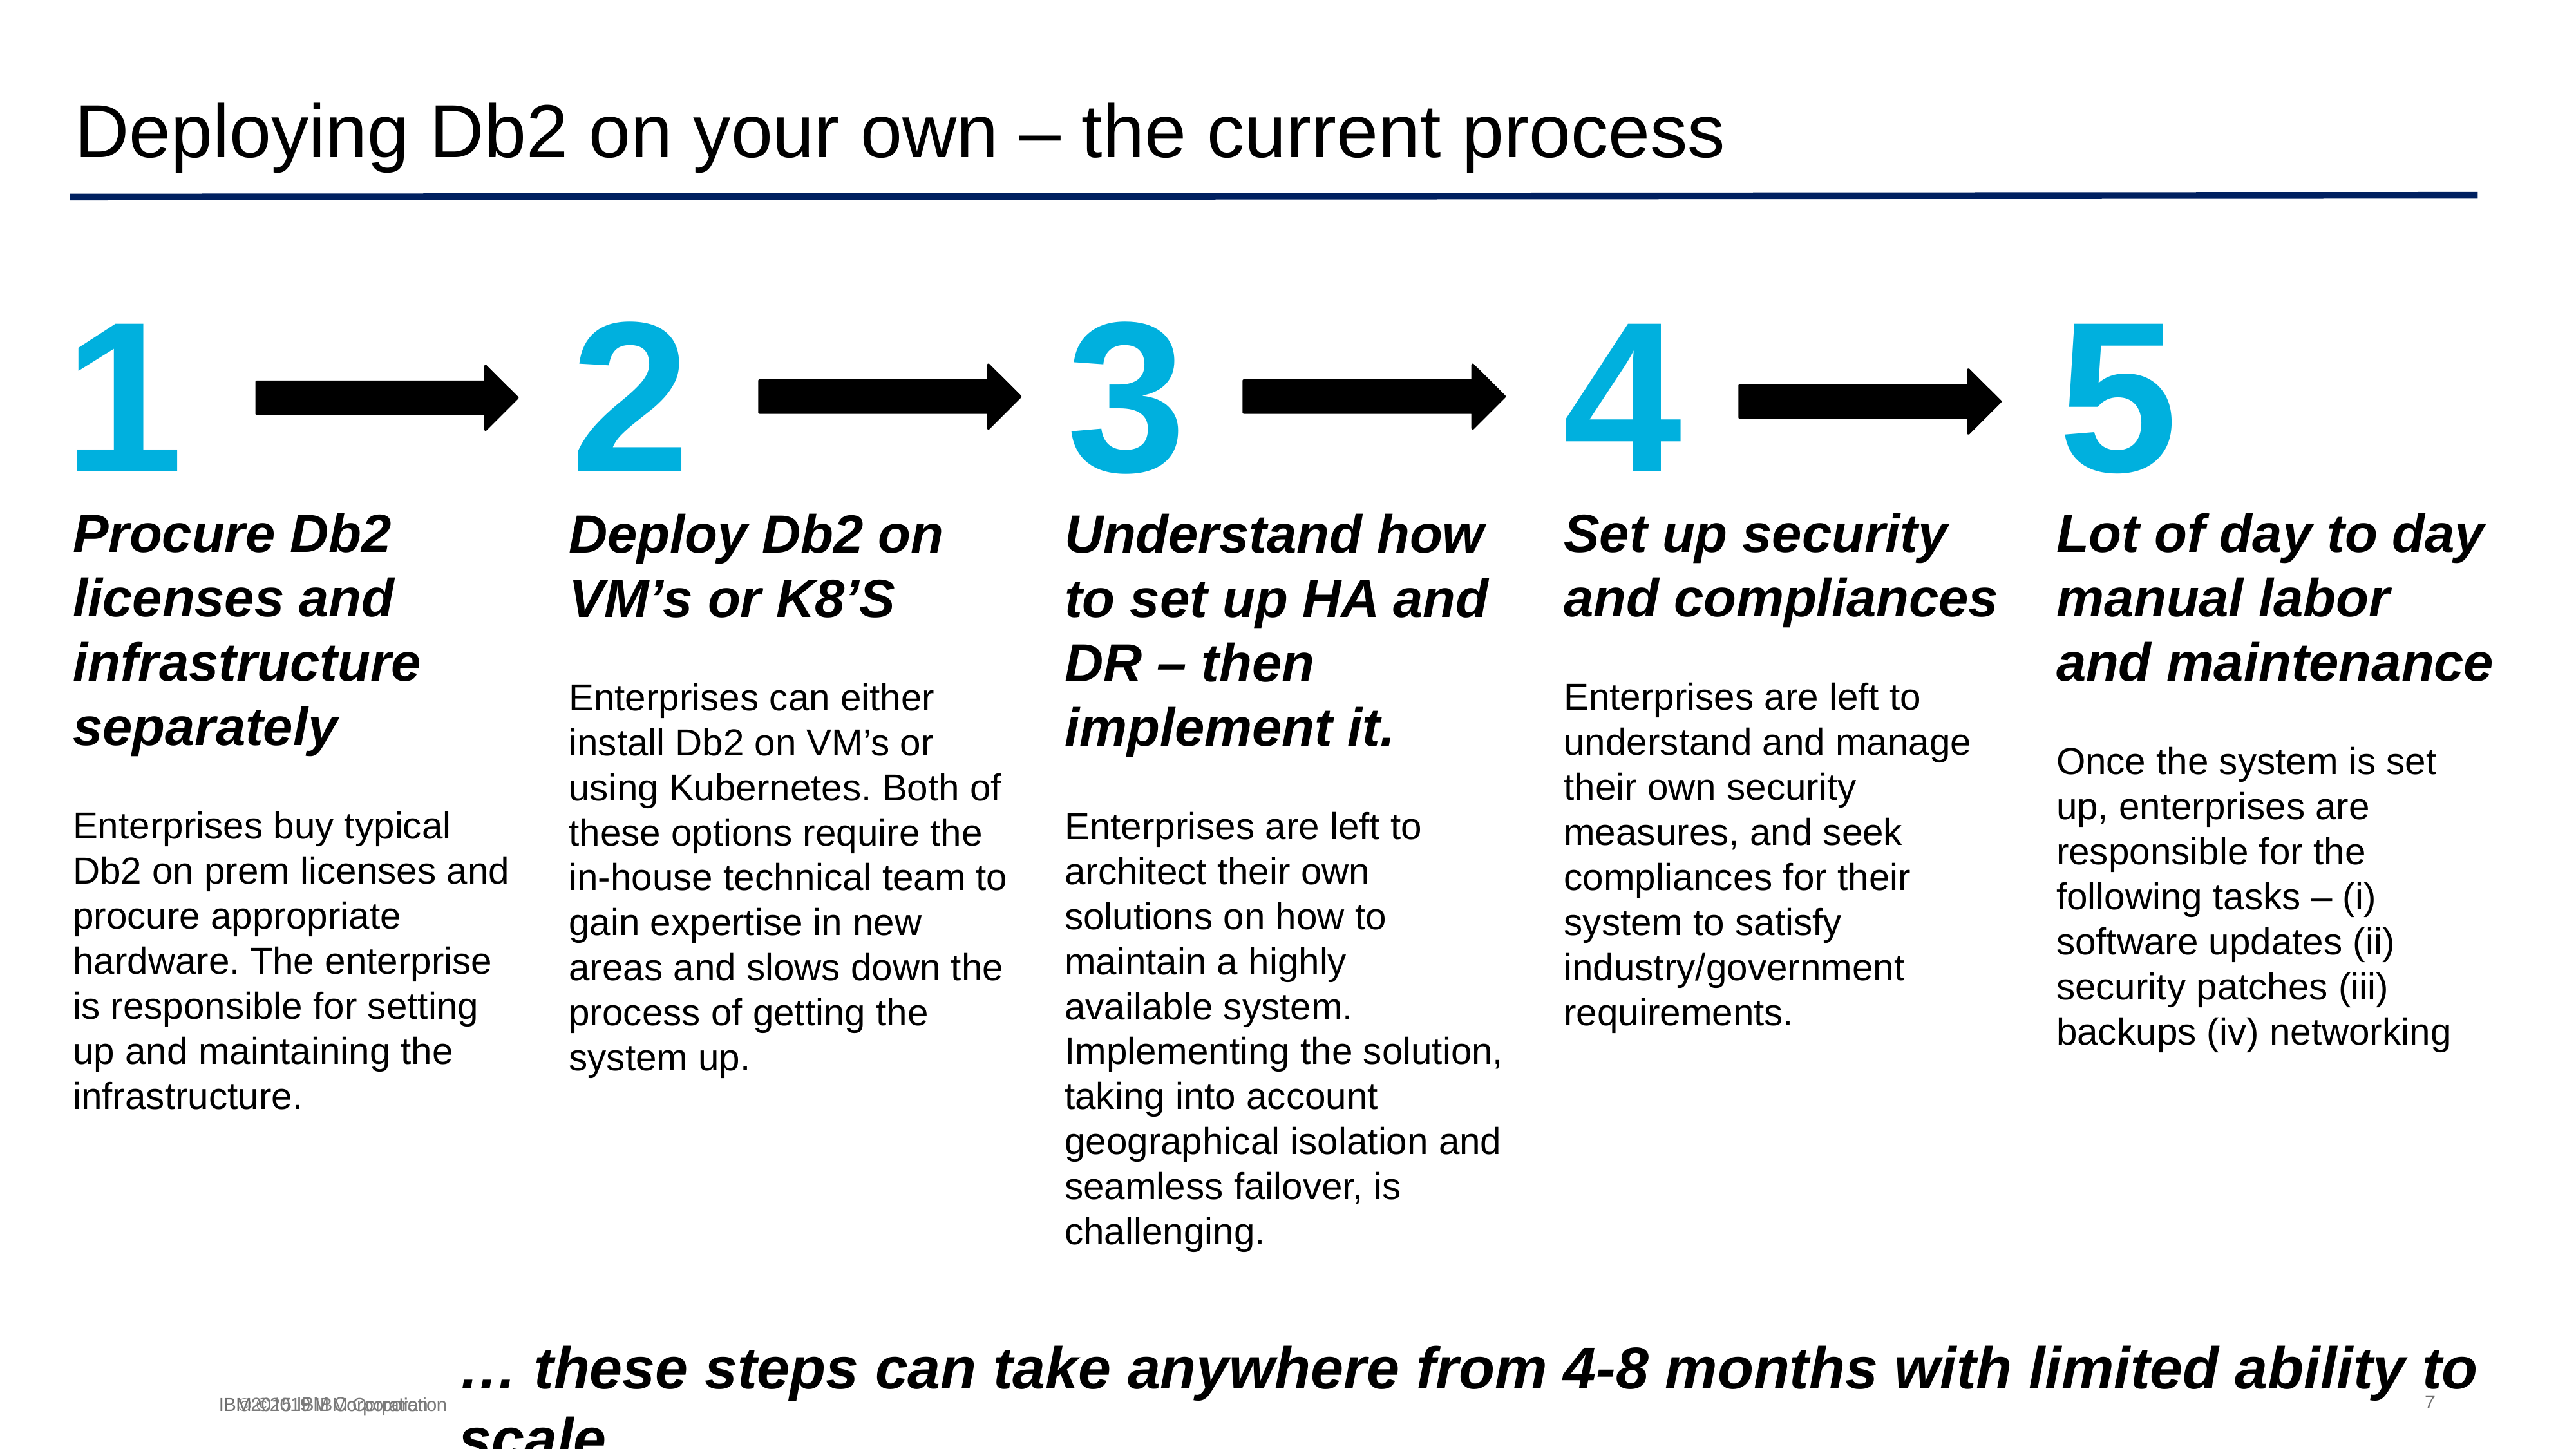

Deploying Db2 on your own – the current process

1
2
3
4
5

Set up security and compliances

Enterprises are left to understand and manage their own security measures, and seek compliances for their system to satisfy industry/government requirements.
Lot of day to day manual labor and maintenance

Once the system is set up, enterprises are responsible for the following tasks – (i) software updates (ii) security patches (iii) backups (iv) networking
Procure Db2 licenses and infrastructure separately

Enterprises buy typical Db2 on prem licenses and procure appropriate hardware. The enterprise is responsible for setting up and maintaining the infrastructure.
Deploy Db2 on VM’s or K8’S

Enterprises can either install Db2 on VM’s or using Kubernetes. Both of these options require the in-house technical team to gain expertise in new areas and slows down the process of getting the system up.
Understand how to set up HA and DR – then implement it.

Enterprises are left to architect their own solutions on how to maintain a highly available system. Implementing the solution, taking into account geographical isolation and seamless failover, is challenging.
… these steps can take anywhere from 4-8 months with limited ability to scale
7
IBM ©2019 IBM Corporation